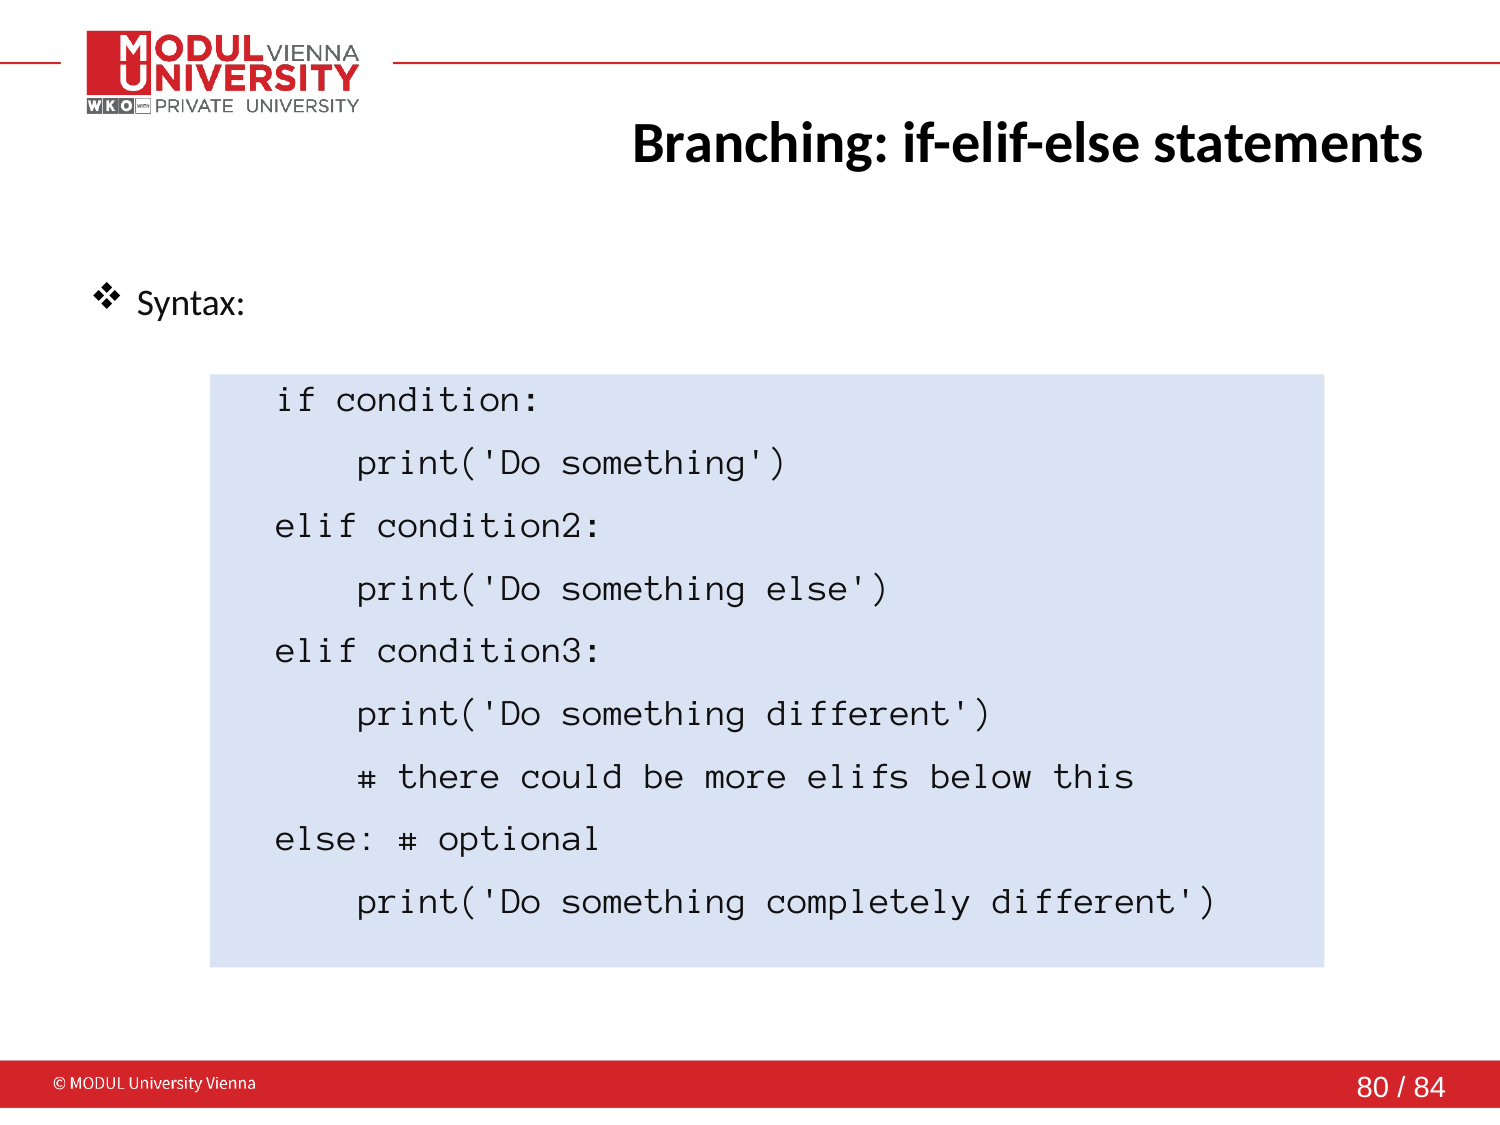

# Branching: if-elif-else statements
Syntax:

if condition:
    print('Do something')
elif condition2:
    print('Do something else')
elif condition3:
    print('Do something different')
    # there could be more elifs below this
else: # optional
    print('Do something completely different')